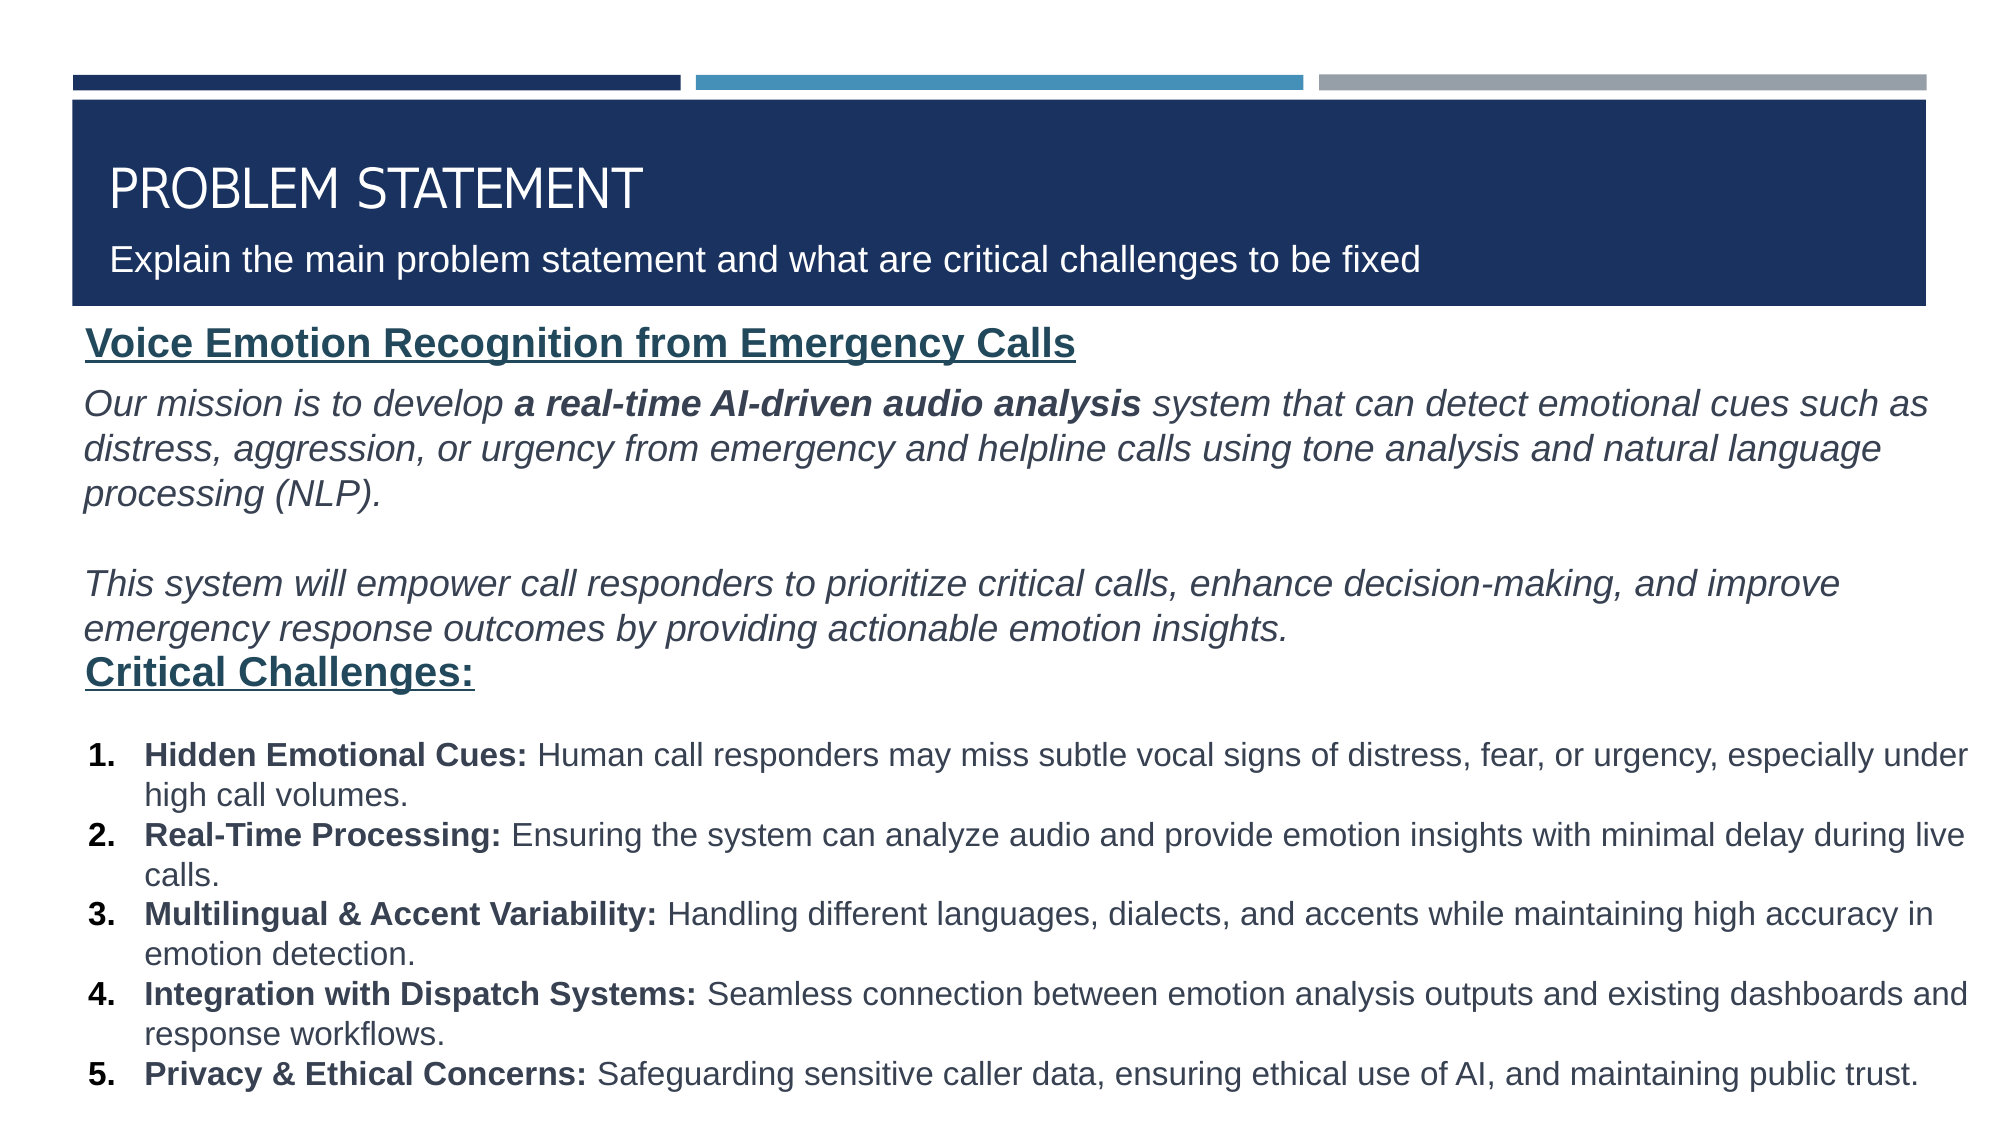

# PROBLEM STATEMENT
Explain the main problem statement and what are critical challenges to be fixed
Voice Emotion Recognition from Emergency Calls
Our mission is to develop a real-time AI-driven audio analysis system that can detect emotional cues such as distress, aggression, or urgency from emergency and helpline calls using tone analysis and natural language processing (NLP).

This system will empower call responders to prioritize critical calls, enhance decision-making, and improve emergency response outcomes by providing actionable emotion insights.
Critical Challenges:
Hidden Emotional Cues: Human call responders may miss subtle vocal signs of distress, fear, or urgency, especially under high call volumes.
Real-Time Processing: Ensuring the system can analyze audio and provide emotion insights with minimal delay during live calls.
Multilingual & Accent Variability: Handling different languages, dialects, and accents while maintaining high accuracy in emotion detection.
Integration with Dispatch Systems: Seamless connection between emotion analysis outputs and existing dashboards and response workflows.
Privacy & Ethical Concerns: Safeguarding sensitive caller data, ensuring ethical use of AI, and maintaining public trust.